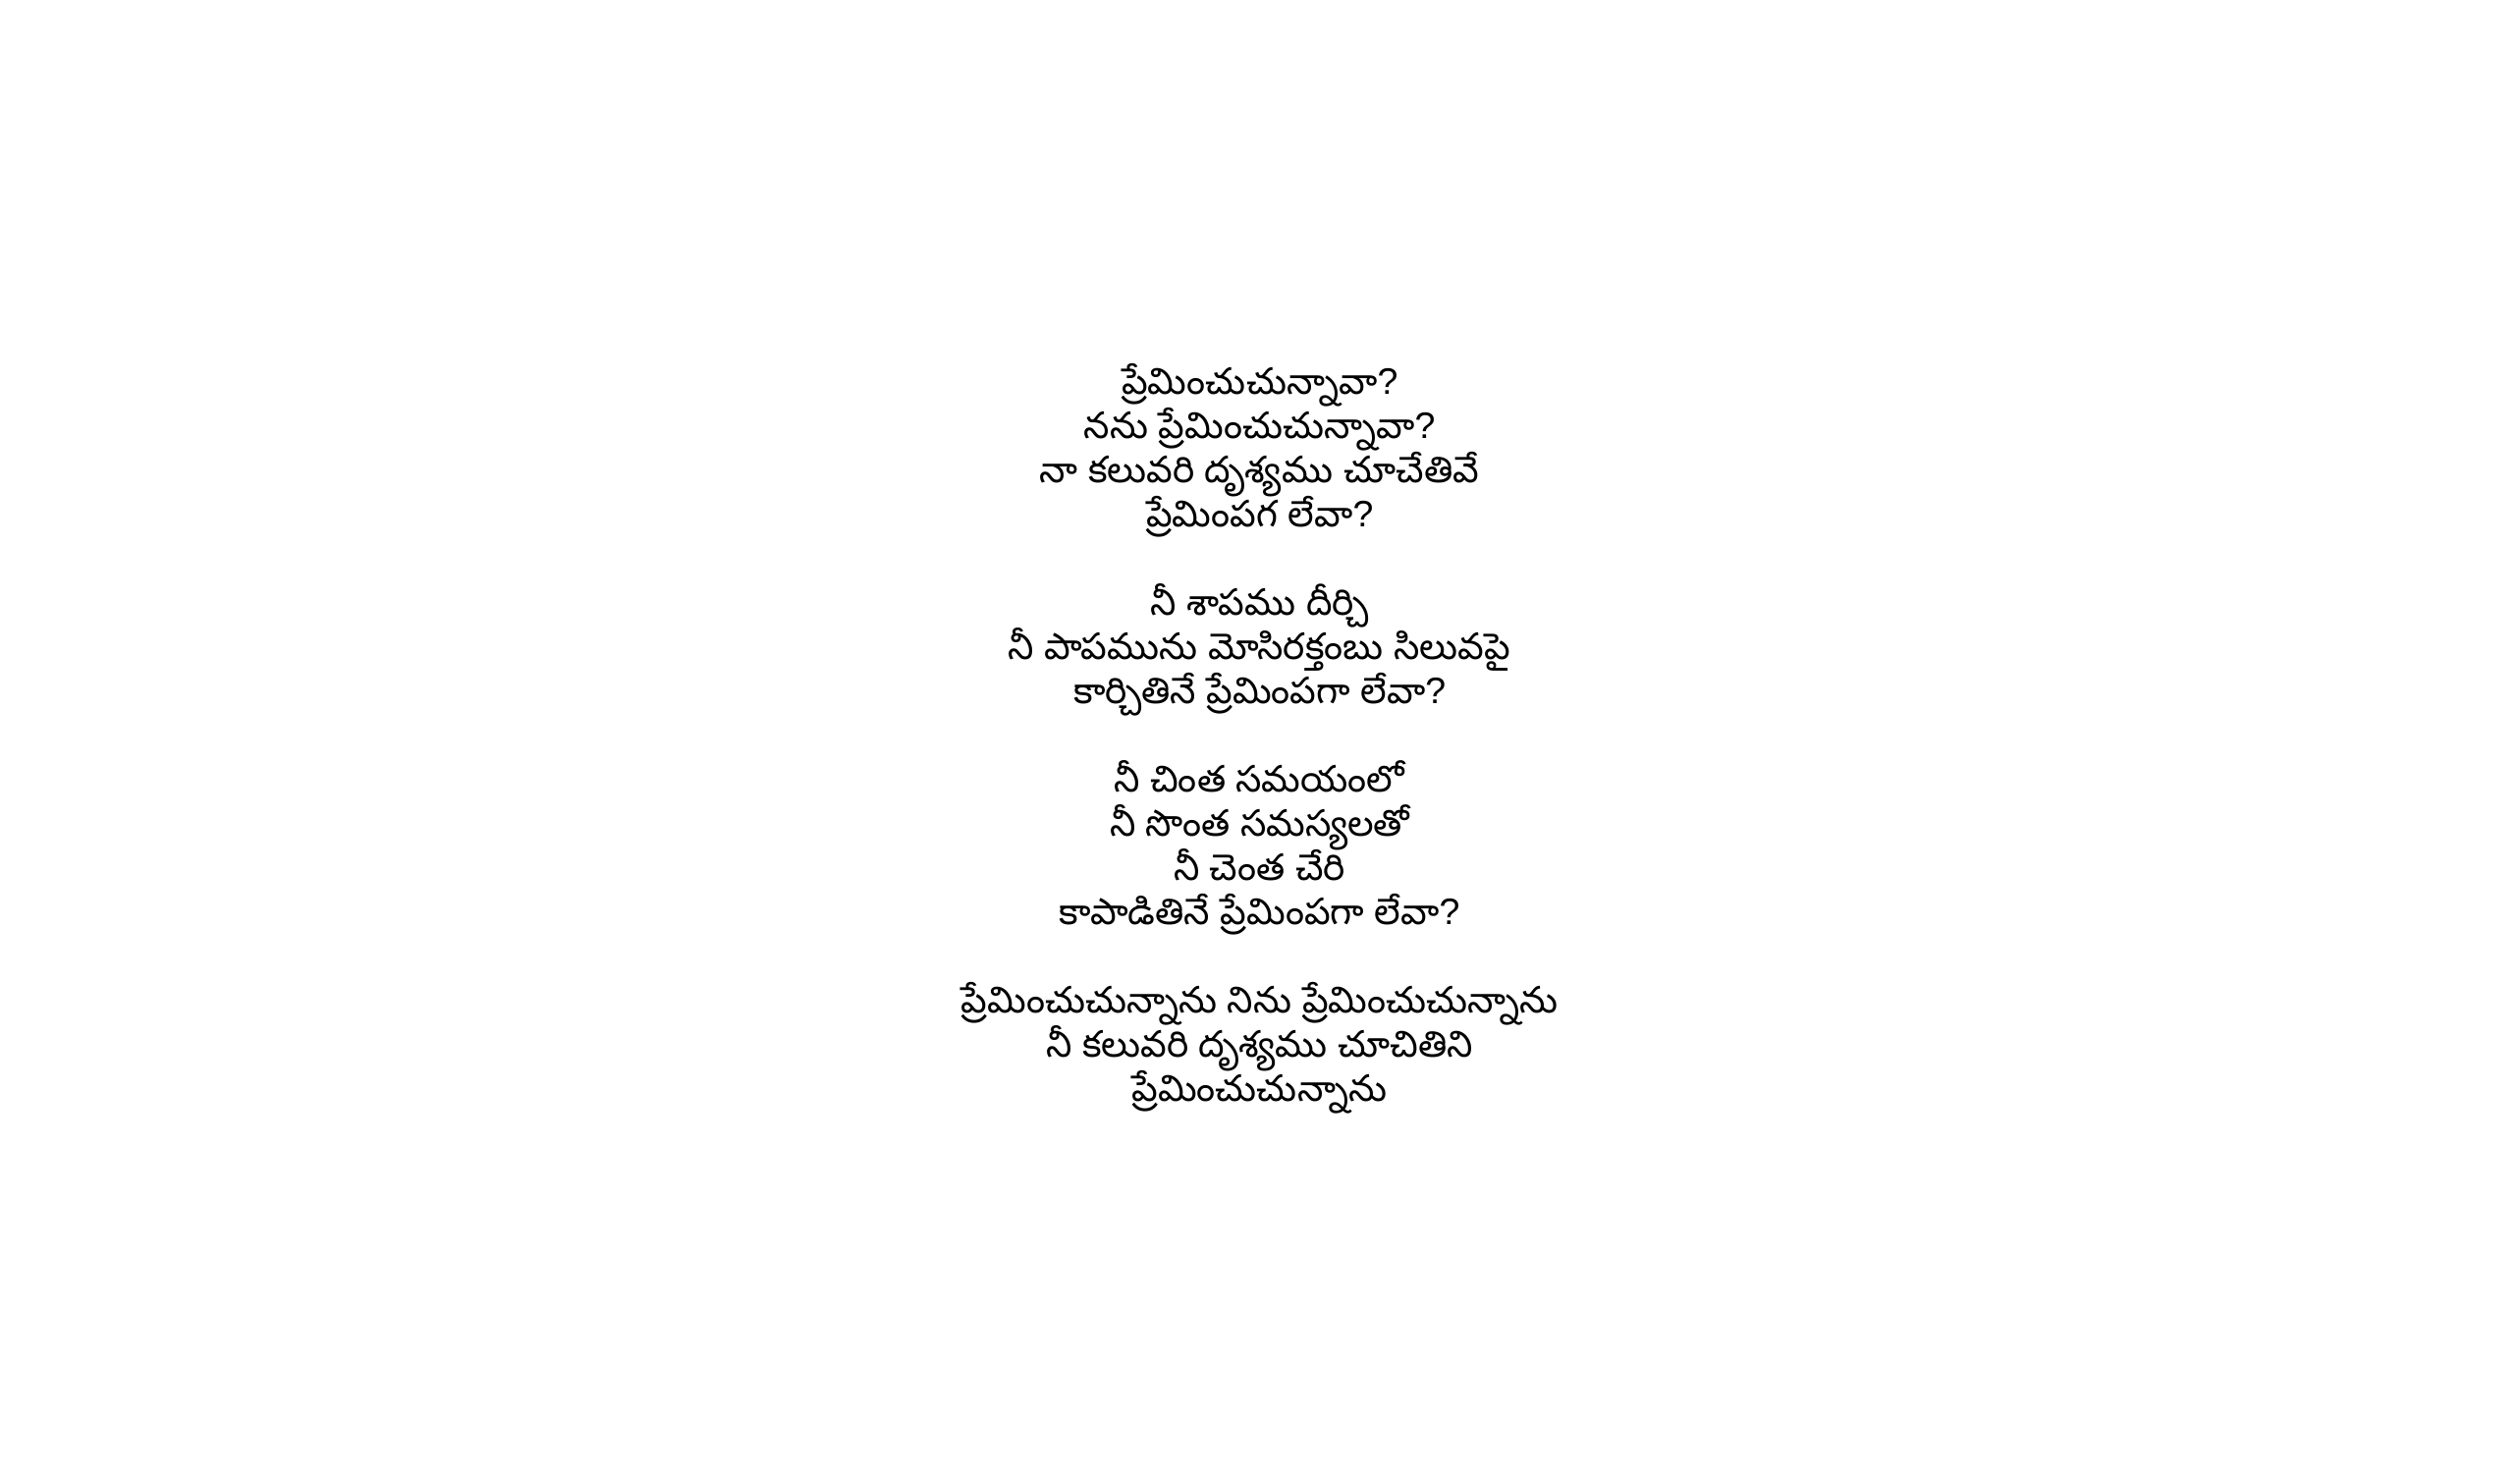

ప్రేమించుచున్నావా?
నను ప్రేమించుచున్నావా?
నా కలువరి దృశ్యము చూచేతివే
ప్రేమింపగ లేవా?

నీ శాపము దీర్చి
నీ పాపమును మోసిరక్తంబు సిలువపై
కార్చితినే ప్రేమింపగా లేవా?

నీ చింత సమయంలో
నీ సొంత సమస్యలతో
నీ చెంత చేరి
కాపాడితినే ప్రేమింపగా లేవా?

ప్రేమించుచున్నాను నిను ప్రేమించుచున్నాను
నీ కలువరి దృశ్యము చూచితిని
ప్రేమించుచున్నాను